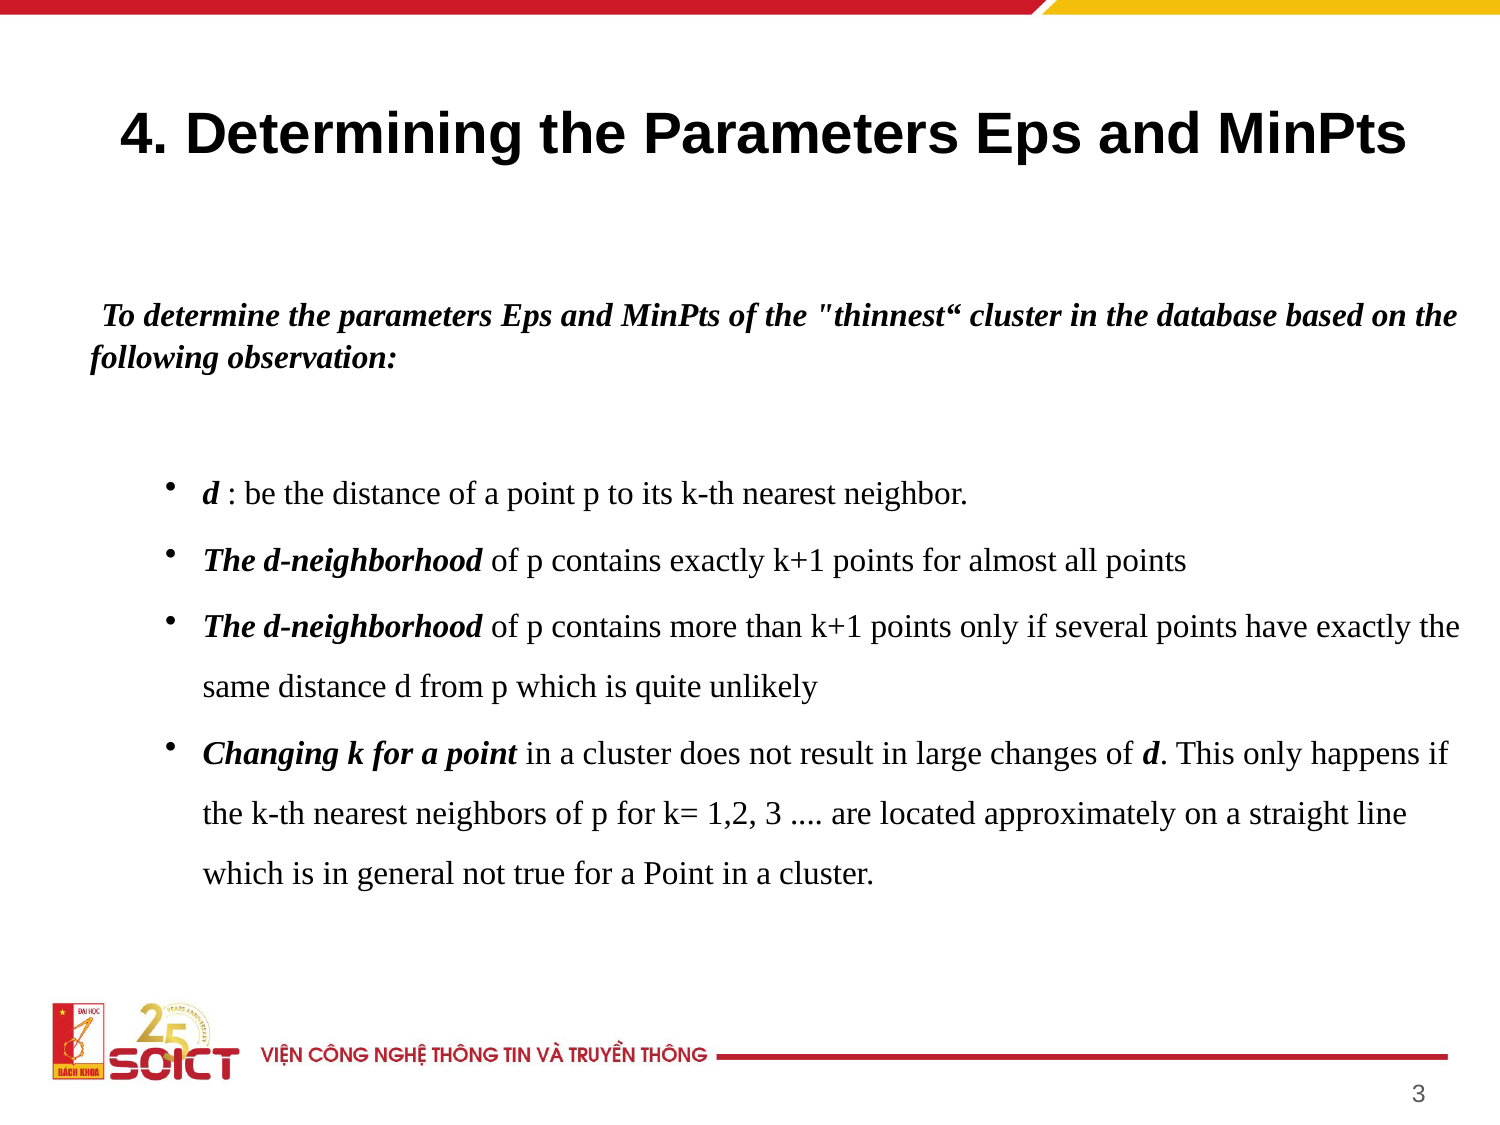

# 4. Determining the Parameters Eps and MinPts
 To determine the parameters Eps and MinPts of the "thinnest“ cluster in the database based on the following observation:

d : be the distance of a point p to its k-th nearest neighbor.
The d-neighborhood of p contains exactly k+1 points for almost all points
The d-neighborhood of p contains more than k+1 points only if several points have exactly the same distance d from p which is quite unlikely
Changing k for a point in a cluster does not result in large changes of d. This only happens if the k-th nearest neighbors of p for k= 1,2, 3 .... are located approximately on a straight line which is in general not true for a Point in a cluster.
3